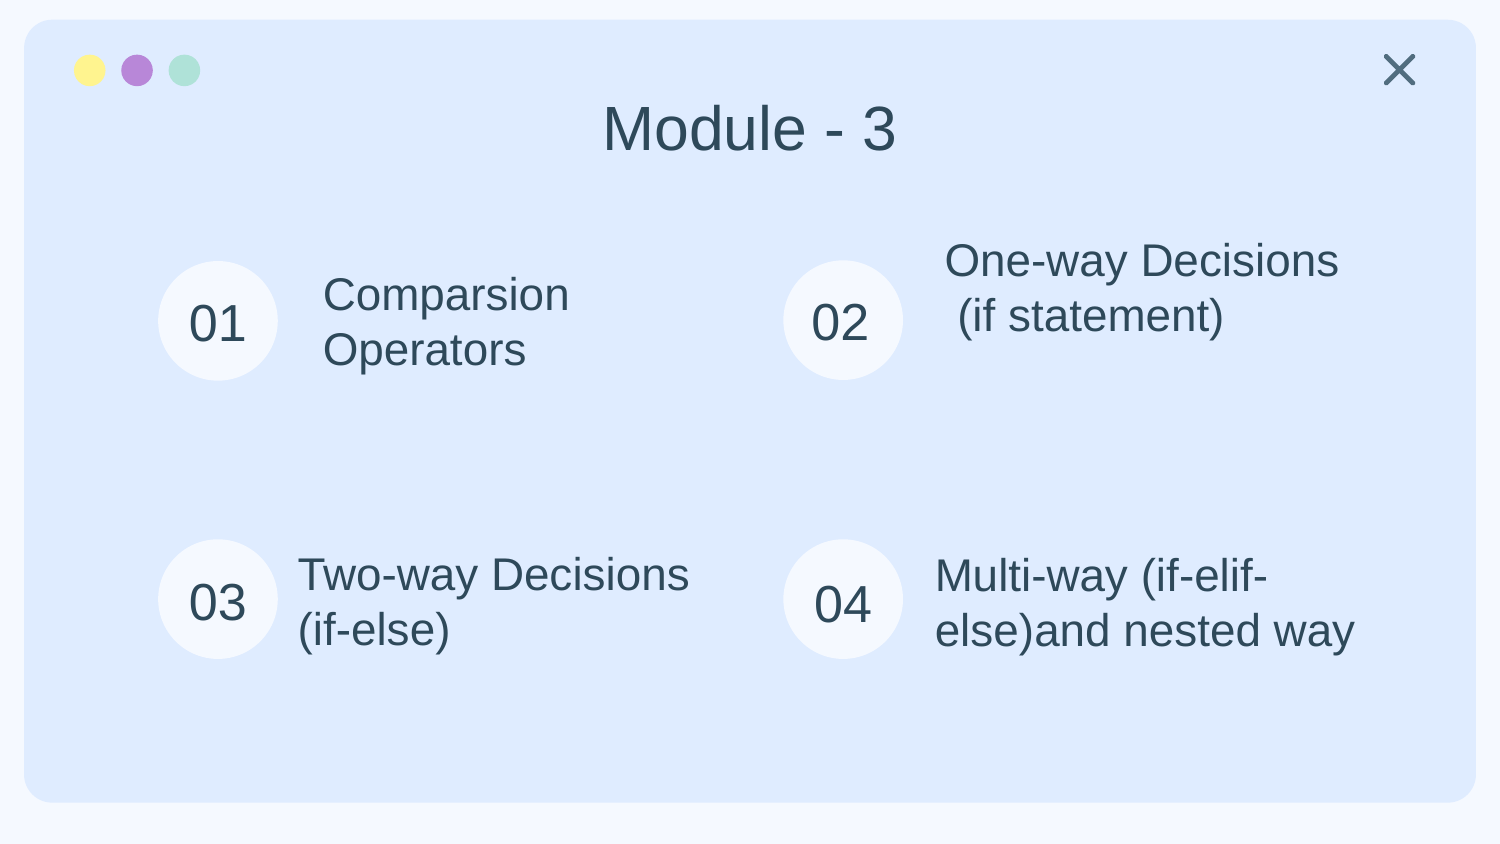

# Module - 3

02
01
Comparsion Operators
One-way Decisions
 (if statement)
Multi-way (if-elif-else)and nested way
Two-way Decisions
(if-else)

03
04